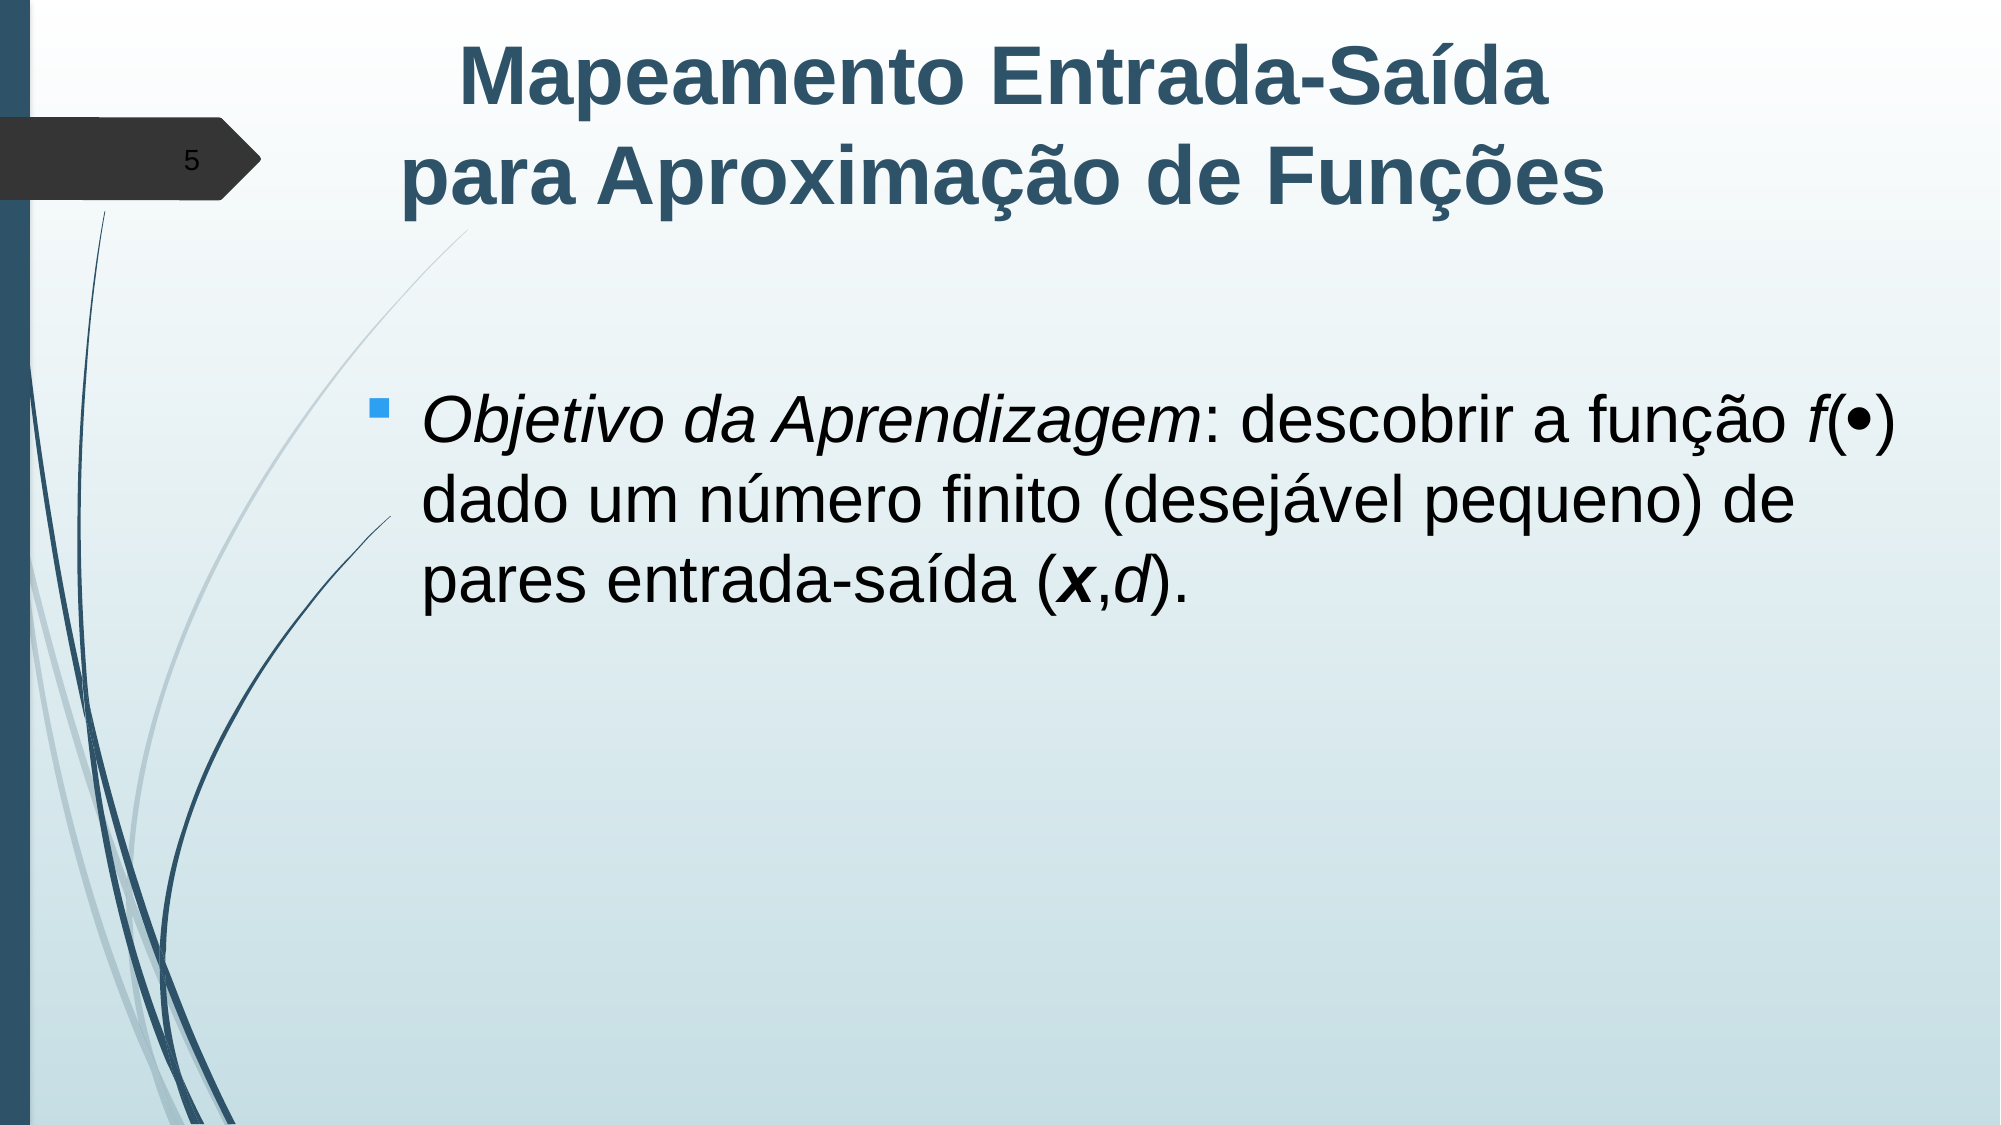

Mapeamento Entrada-Saída para Aproximação de Funções
5
Objetivo da Aprendizagem: descobrir a função f(•) dado um número finito (desejável pequeno) de pares entrada-saída (x,d).